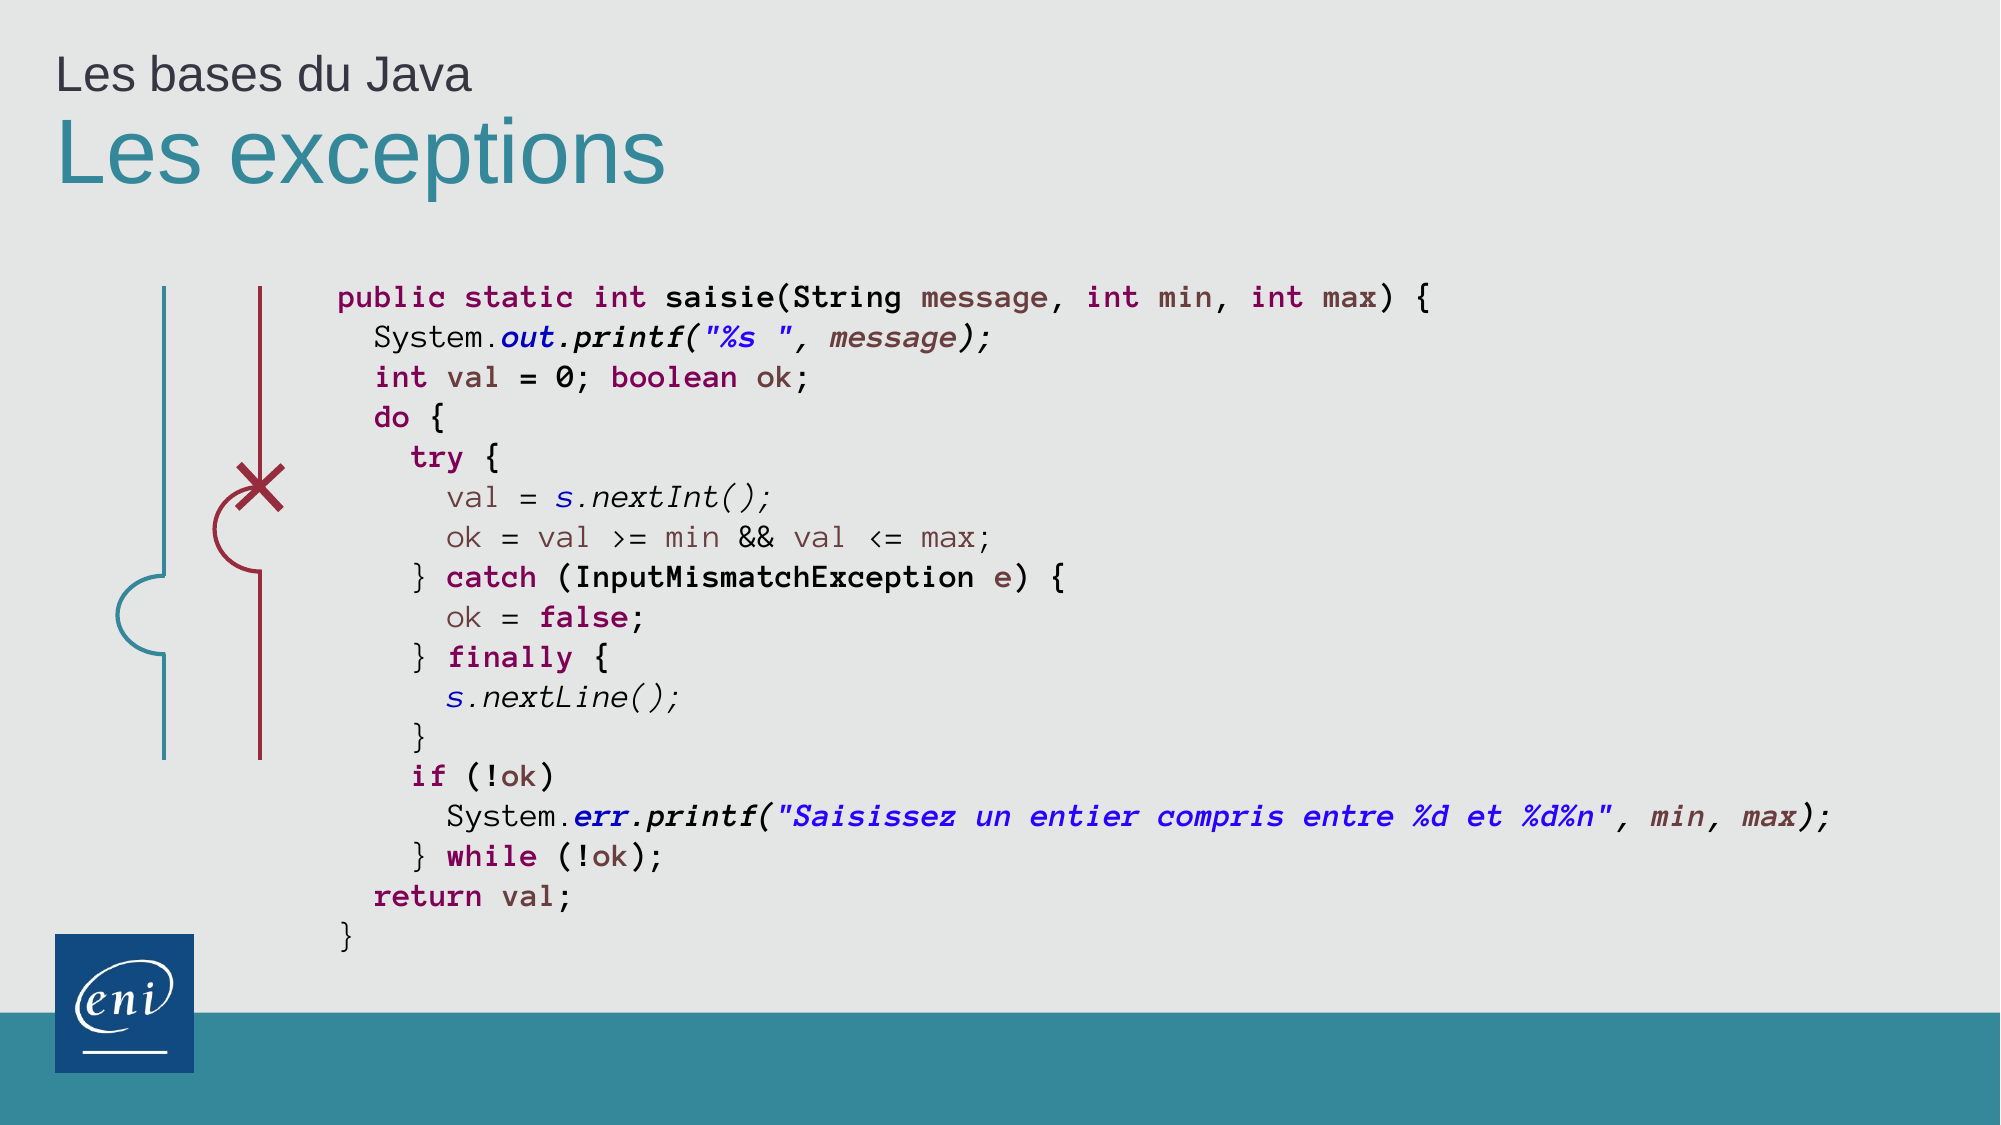

Les bases du Java
# Les exceptions
public static int saisie(String message, int min, int max) {
  System.out.printf("%s ", message);
  int val = 0; boolean ok;
  do {
    try {
      val = s.nextInt();
      ok = val >= min && val <= max;
    } catch (InputMismatchException e) {
      ok = false;
    } finally {
      s.nextLine();
    }
    if (!ok)
      System.err.printf("Saisissez un entier compris entre %d et %d%n", min, max);
    } while (!ok);
  return val;
}